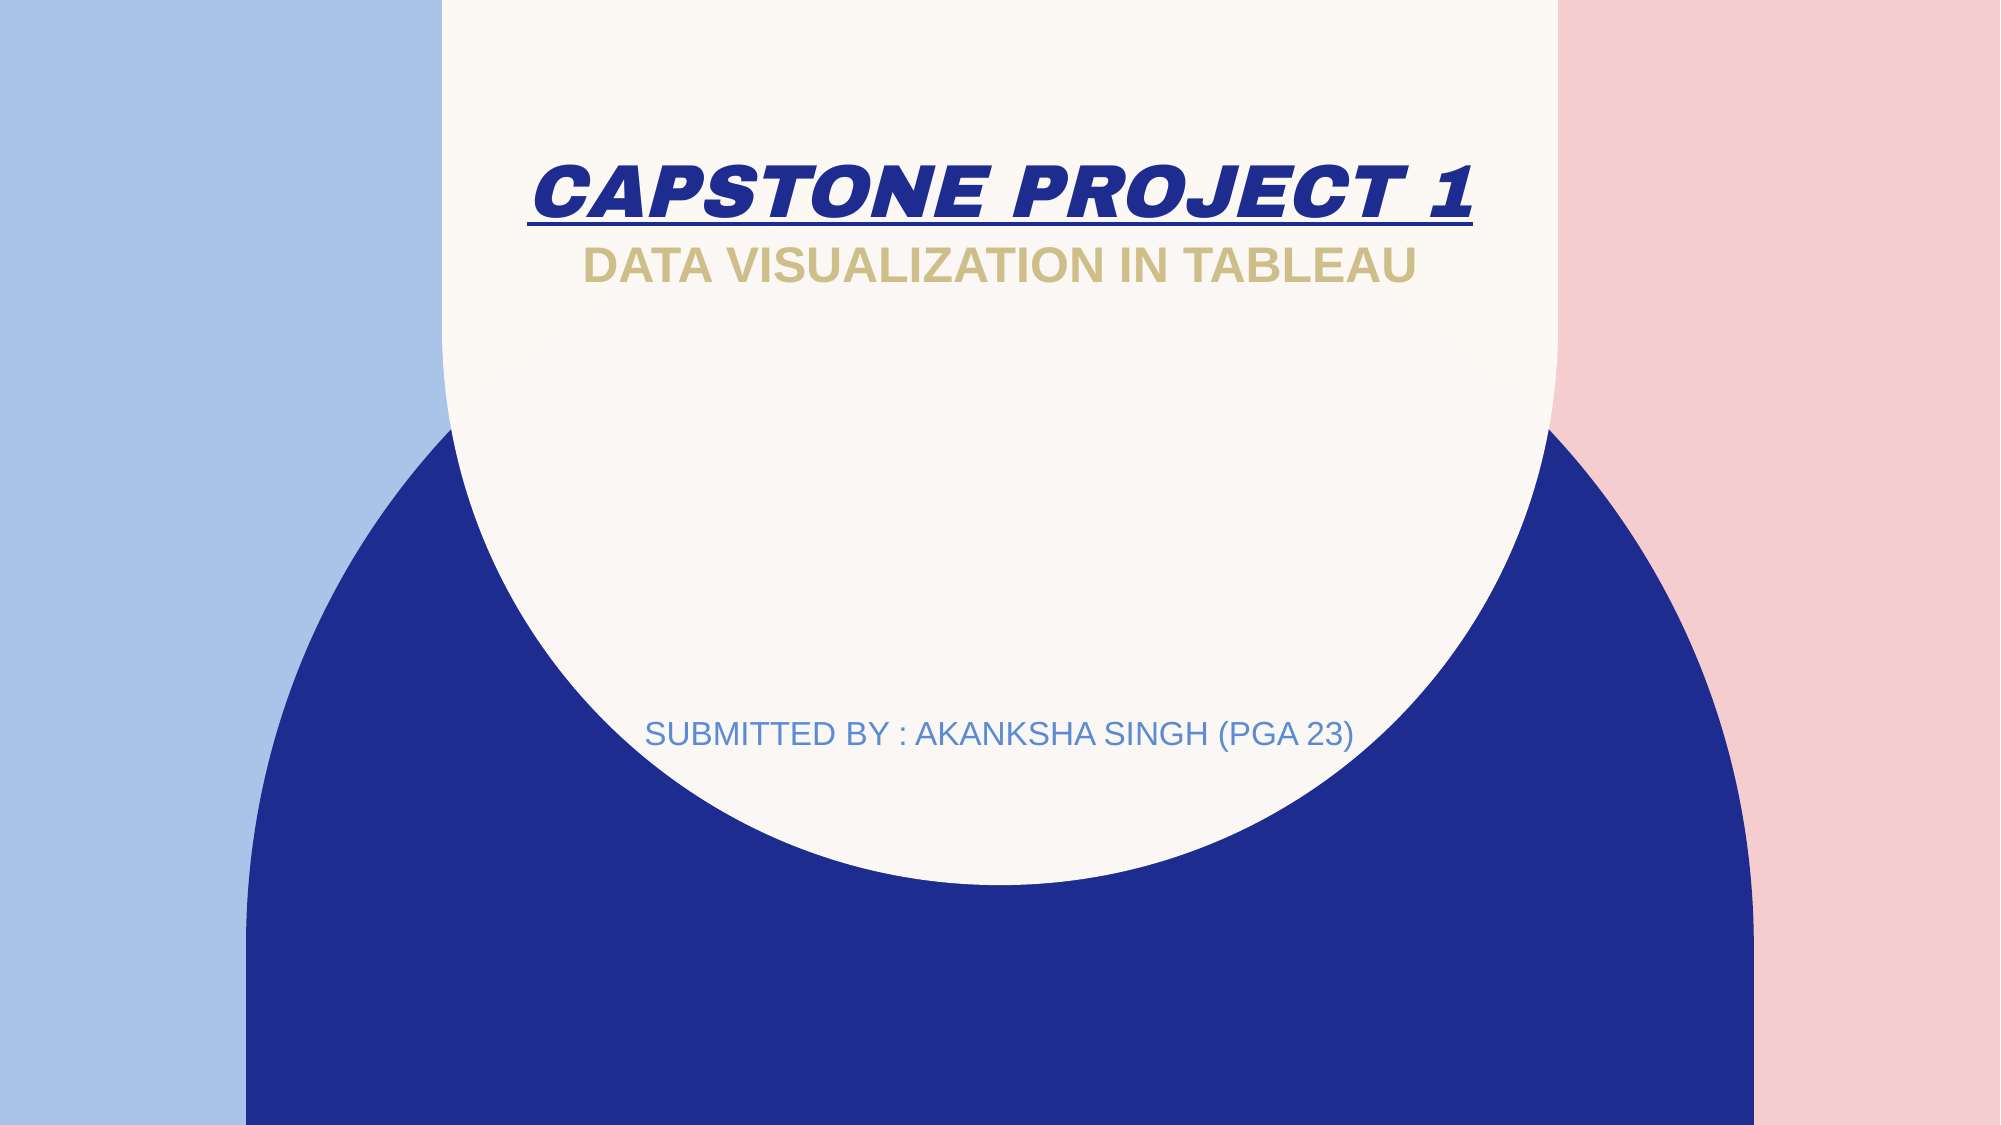

# Capstone project 1 data visualization in tableau submitted by : akanksha singh (pga 23)